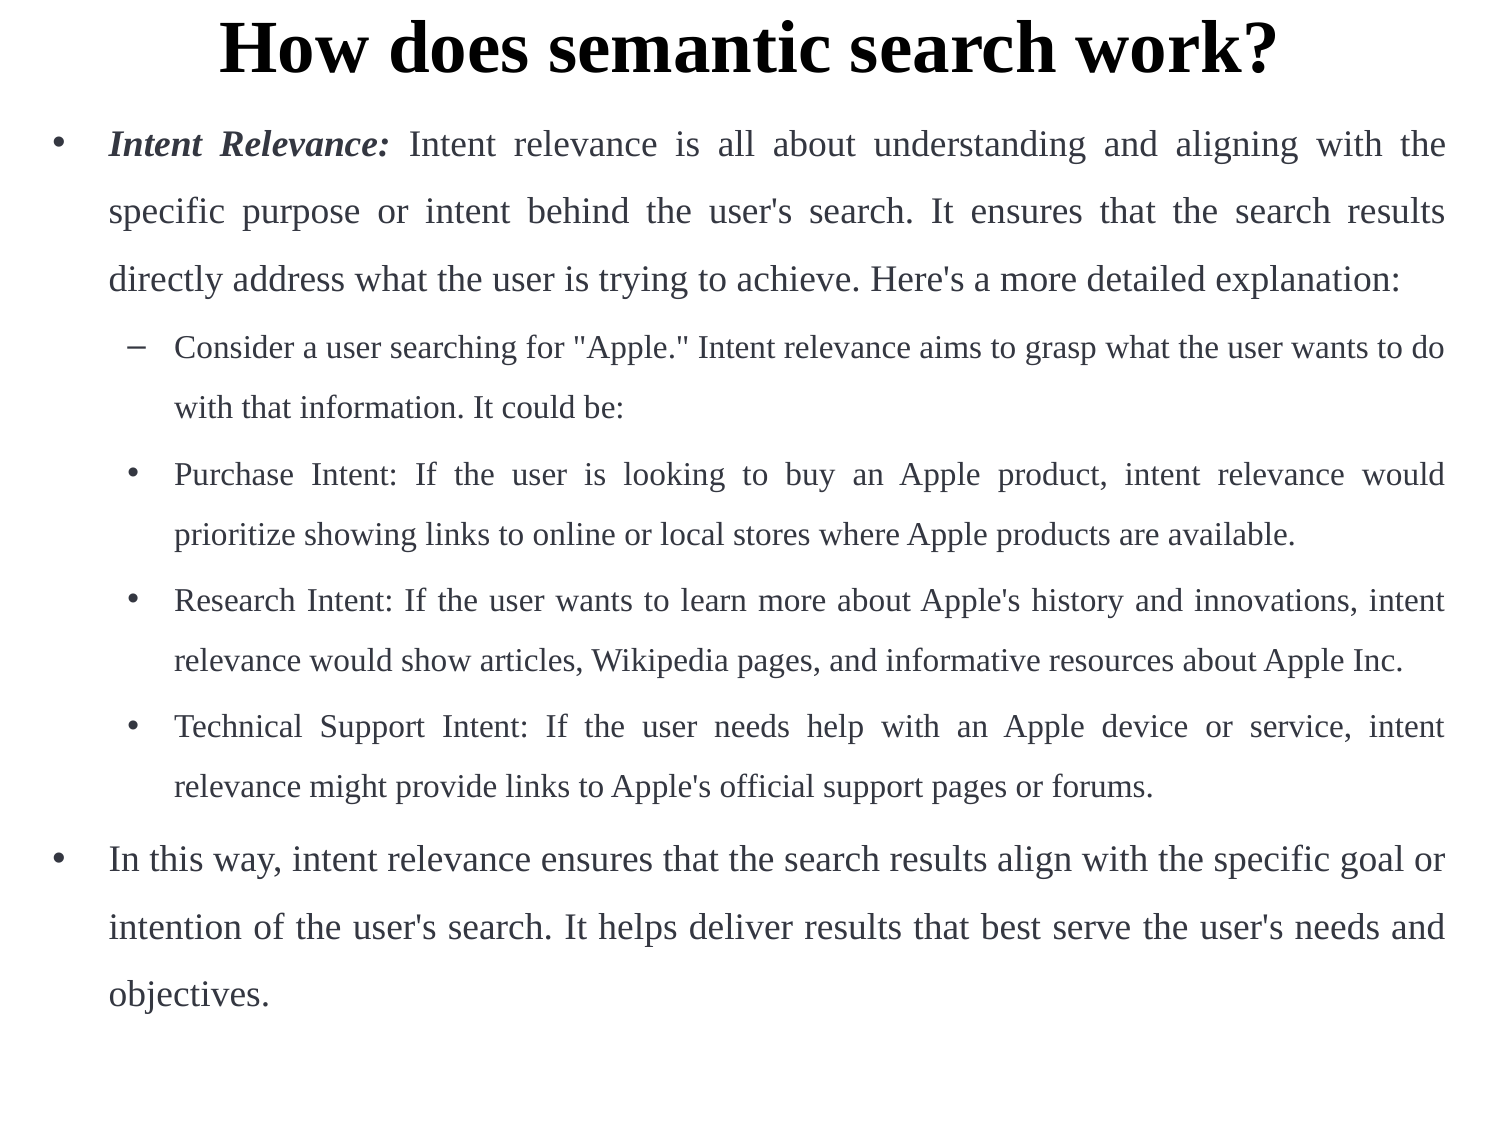

# How does semantic search work?
Intent Relevance: Intent relevance is all about understanding and aligning with the specific purpose or intent behind the user's search. It ensures that the search results directly address what the user is trying to achieve. Here's a more detailed explanation:
Consider a user searching for "Apple." Intent relevance aims to grasp what the user wants to do with that information. It could be:
Purchase Intent: If the user is looking to buy an Apple product, intent relevance would prioritize showing links to online or local stores where Apple products are available.
Research Intent: If the user wants to learn more about Apple's history and innovations, intent relevance would show articles, Wikipedia pages, and informative resources about Apple Inc.
Technical Support Intent: If the user needs help with an Apple device or service, intent relevance might provide links to Apple's official support pages or forums.
In this way, intent relevance ensures that the search results align with the specific goal or intention of the user's search. It helps deliver results that best serve the user's needs and objectives.